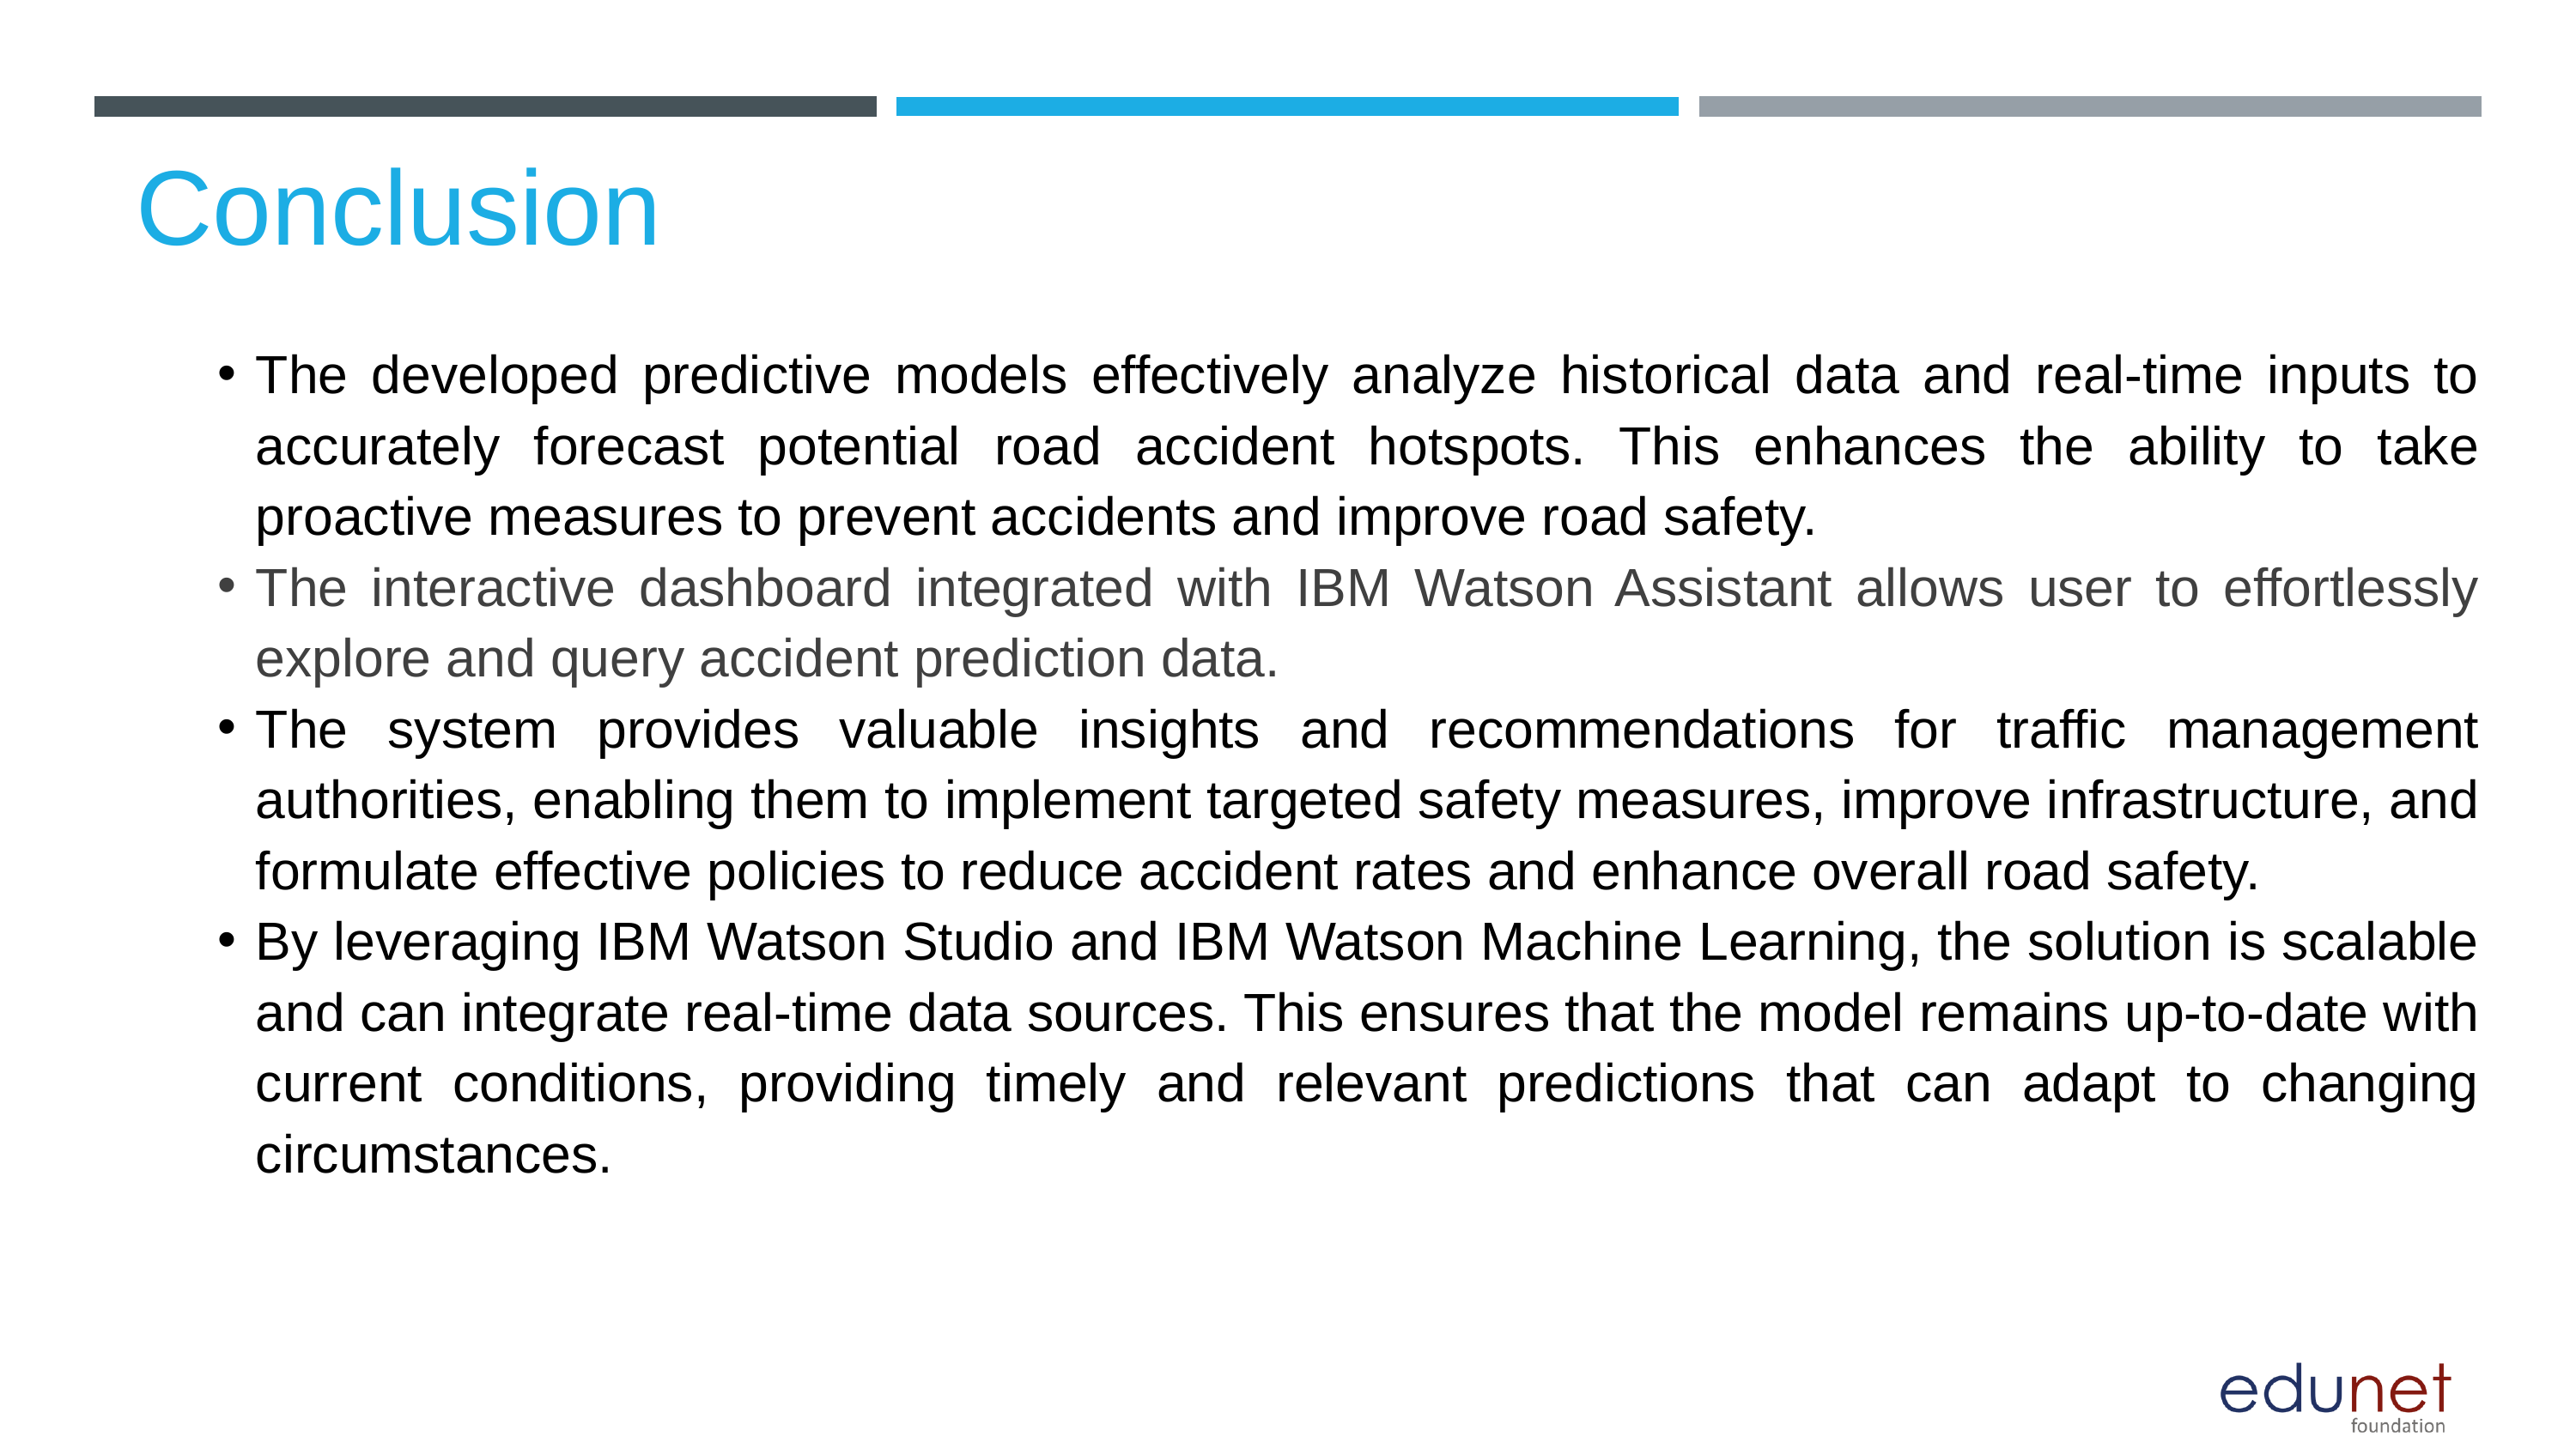

Conclusion

The developed predictive models effectively analyze historical data and real-time inputs to accurately forecast potential road accident hotspots. This enhances the ability to take proactive measures to prevent accidents and improve road safety.
The interactive dashboard integrated with IBM Watson Assistant allows user to effortlessly explore and query accident prediction data.
The system provides valuable insights and recommendations for traffic management authorities, enabling them to implement targeted safety measures, improve infrastructure, and formulate effective policies to reduce accident rates and enhance overall road safety.
By leveraging IBM Watson Studio and IBM Watson Machine Learning, the solution is scalable and can integrate real-time data sources. This ensures that the model remains up-to-date with current conditions, providing timely and relevant predictions that can adapt to changing circumstances.